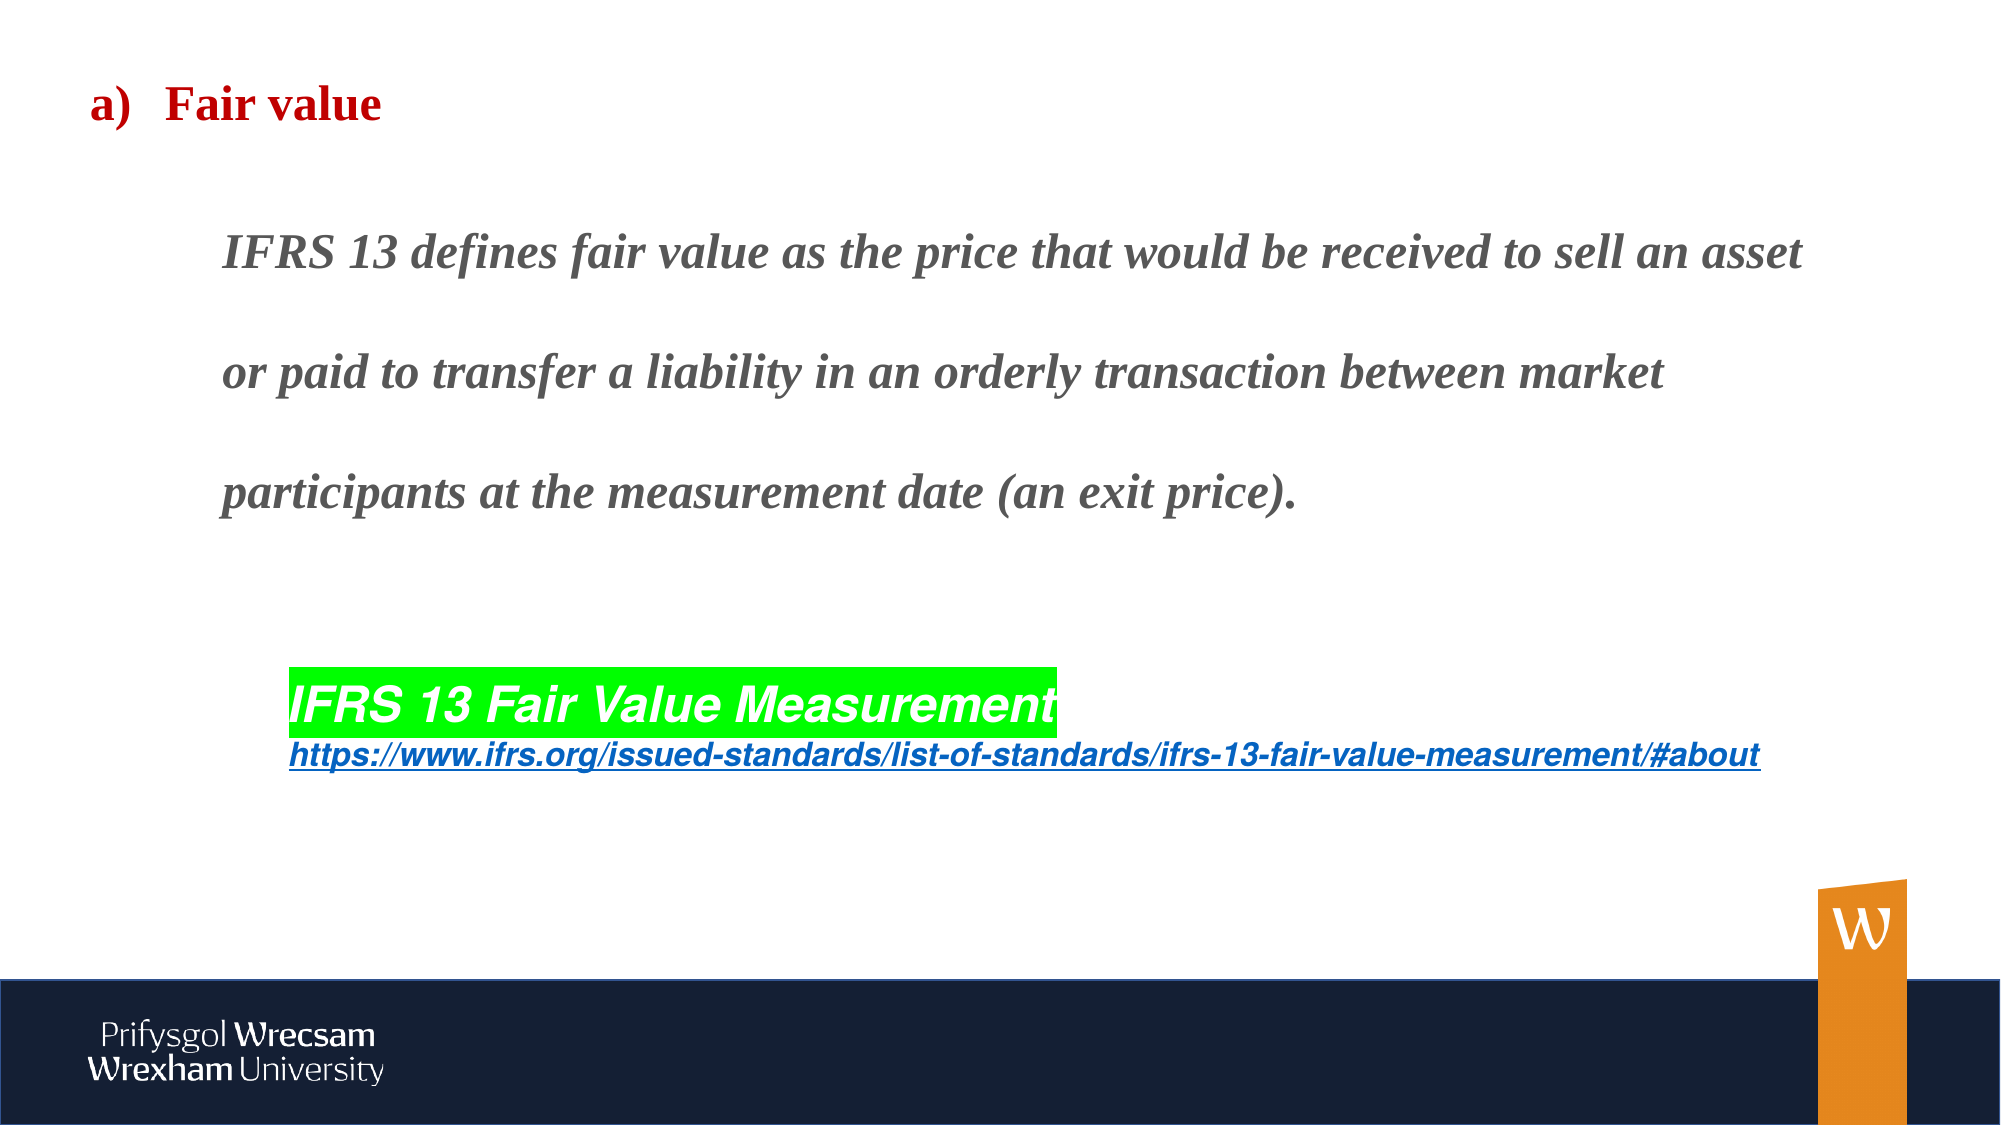

Fair value

IFRS 13 defines fair value as the price that would be received to sell an asset or paid to transfer a liability in an orderly transaction between market participants at the measurement date (an exit price).
IFRS 13 Fair Value Measurement
https://www.ifrs.org/issued-standards/list-of-standards/ifrs-13-fair-value-measurement/#about